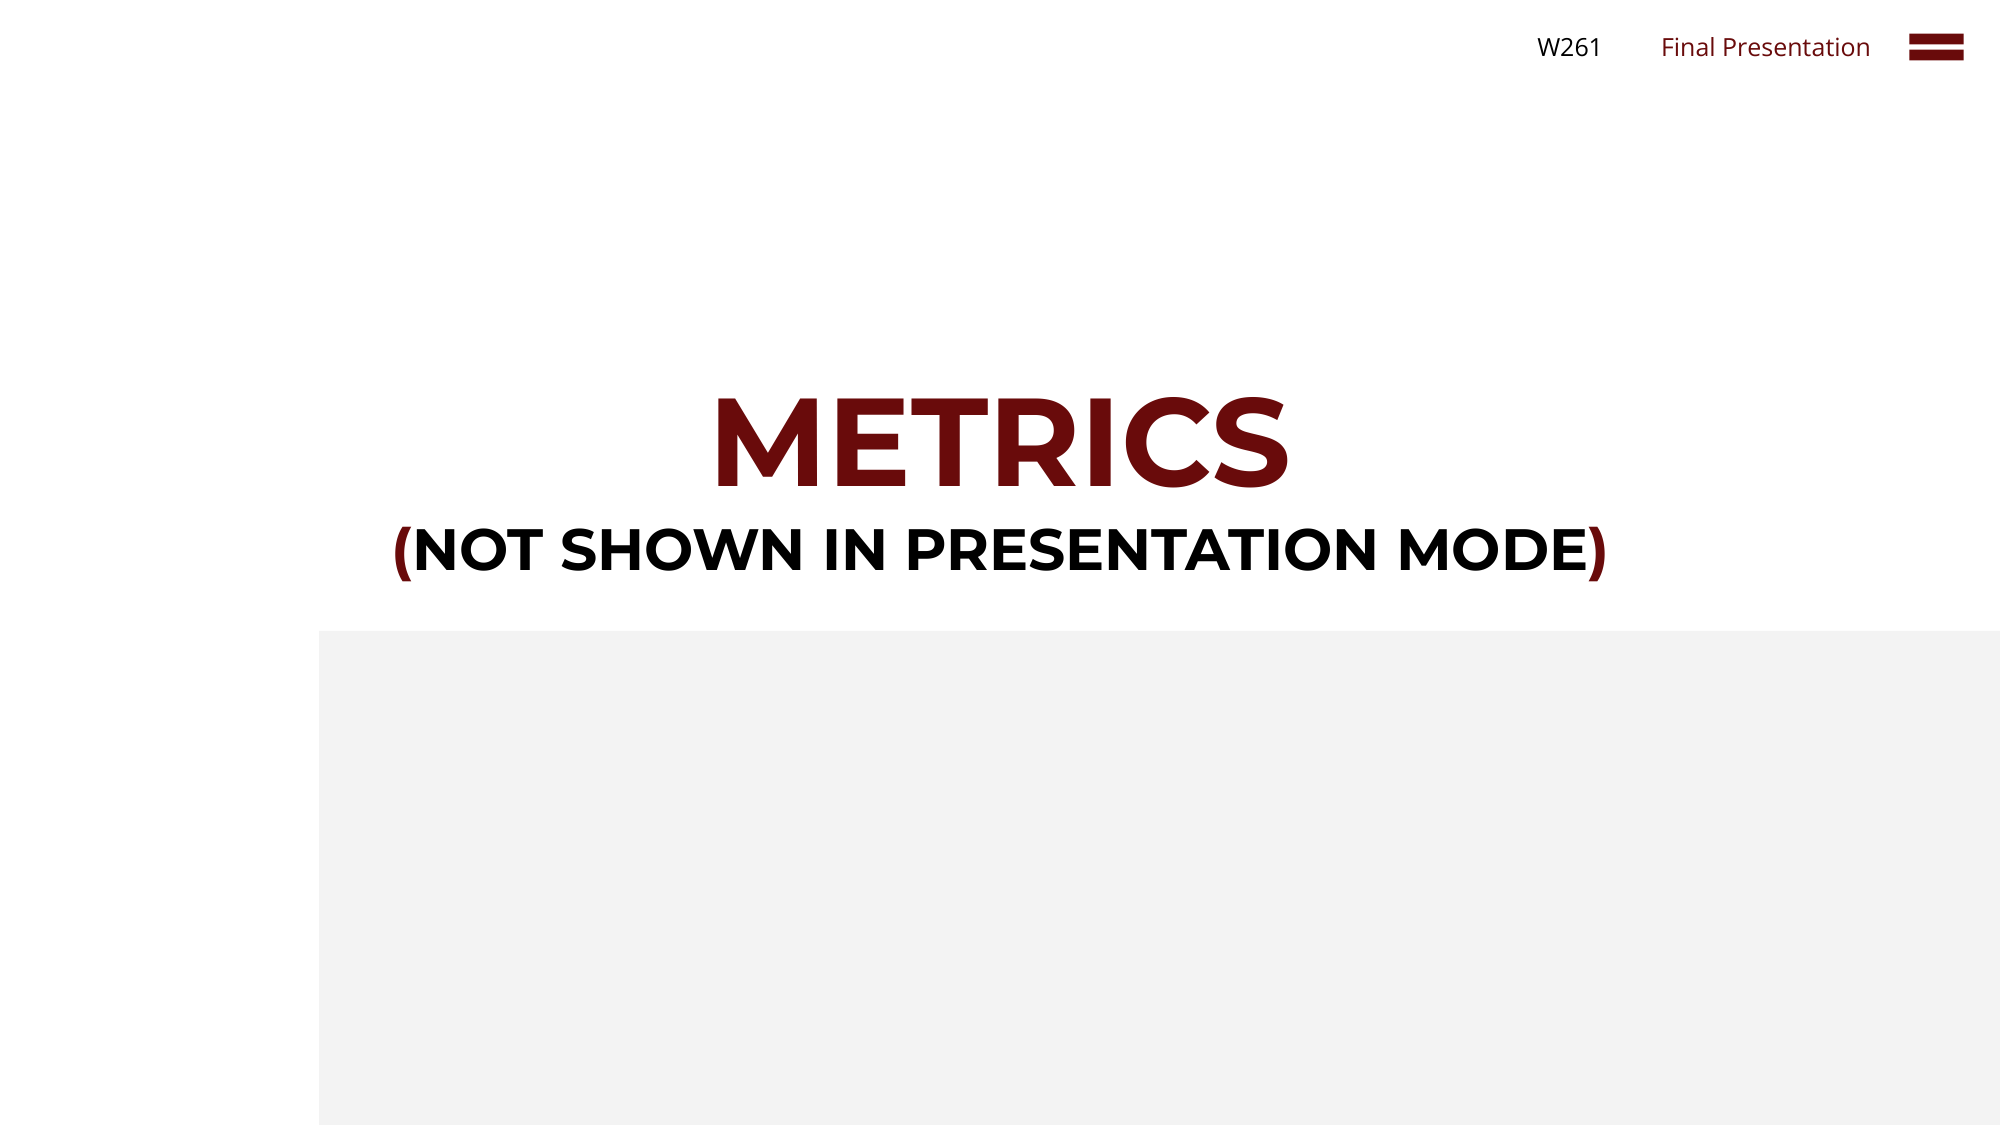

W261
Final Presentation

METRICS
(NOT SHOWN IN PRESENTATION MODE)